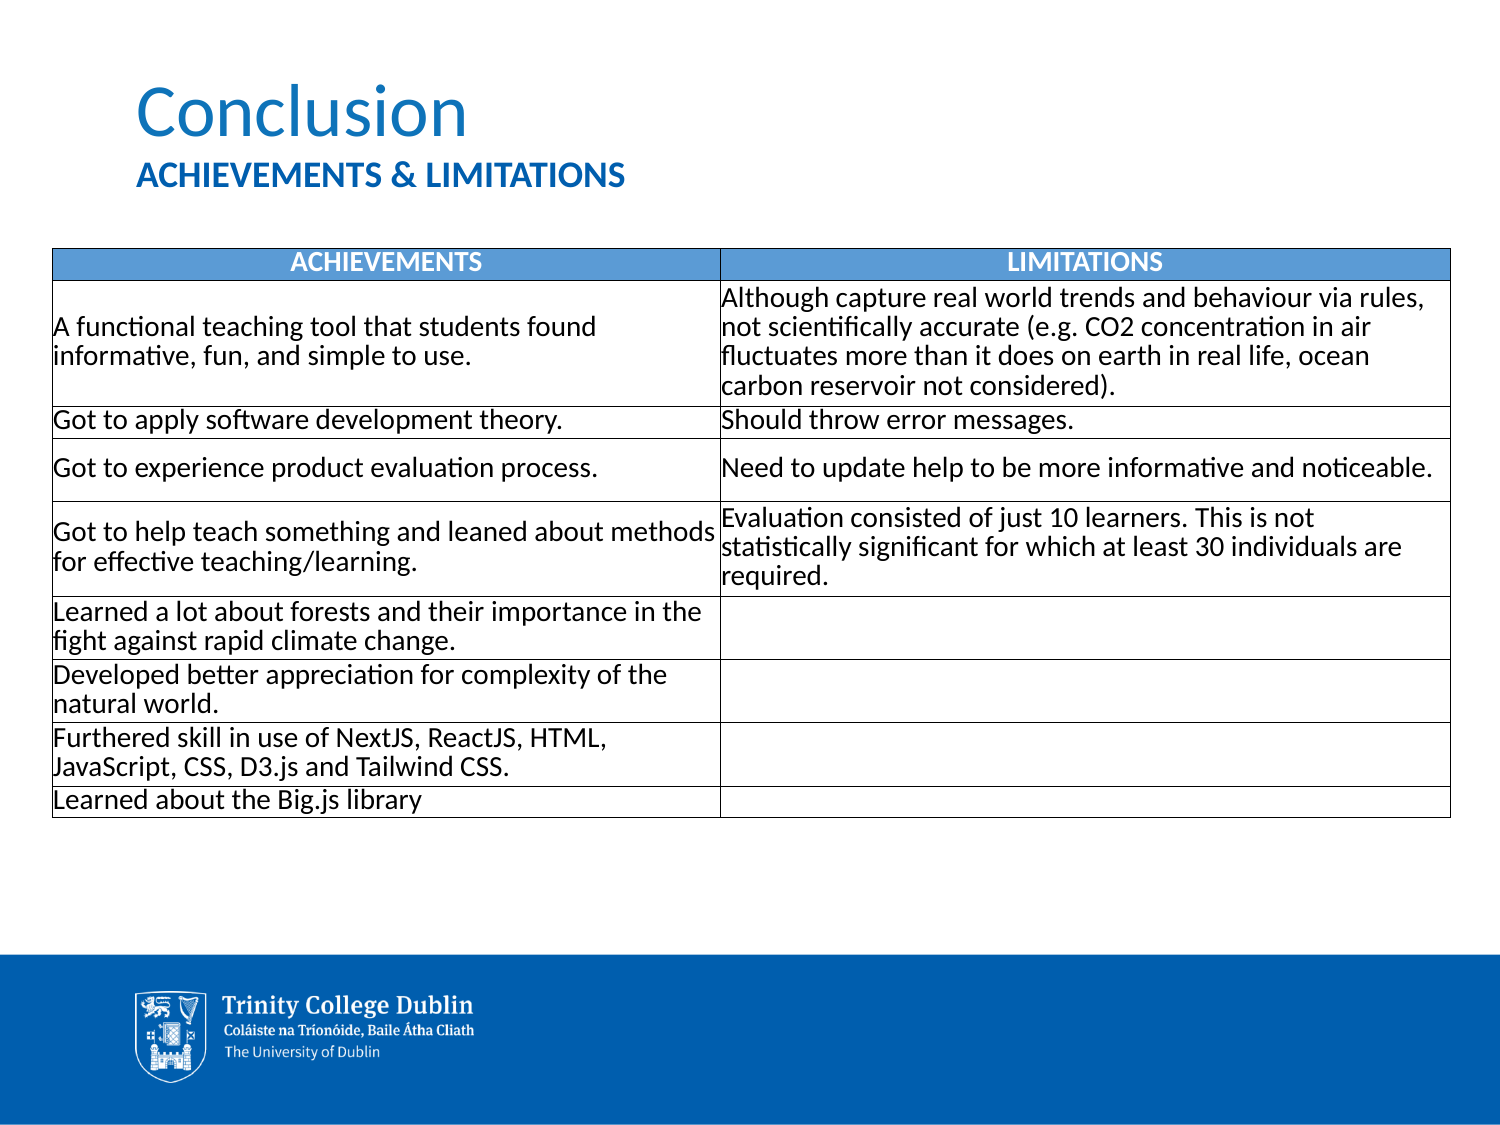

# Conclusion
ACHIEVEMENTS & LIMITATIONS
| ACHIEVEMENTS | LIMITATIONS |
| --- | --- |
| A functional teaching tool that students found informative, fun, and simple to use. | Although capture real world trends and behaviour via rules, not scientifically accurate (e.g. CO2 concentration in air fluctuates more than it does on earth in real life, ocean carbon reservoir not considered). |
| Got to apply software development theory. | Should throw error messages. |
| Got to experience product evaluation process. | Need to update help to be more informative and noticeable. |
| Got to help teach something and leaned about methods for effective teaching/learning. | Evaluation consisted of just 10 learners. This is not statistically significant for which at least 30 individuals are required. |
| Learned a lot about forests and their importance in the fight against rapid climate change. |  |
| Developed better appreciation for complexity of the natural world. |  |
| Furthered skill in use of NextJS, ReactJS, HTML, JavaScript, CSS, D3.js and Tailwind CSS. |  |
| Learned about the Big.js library |  |